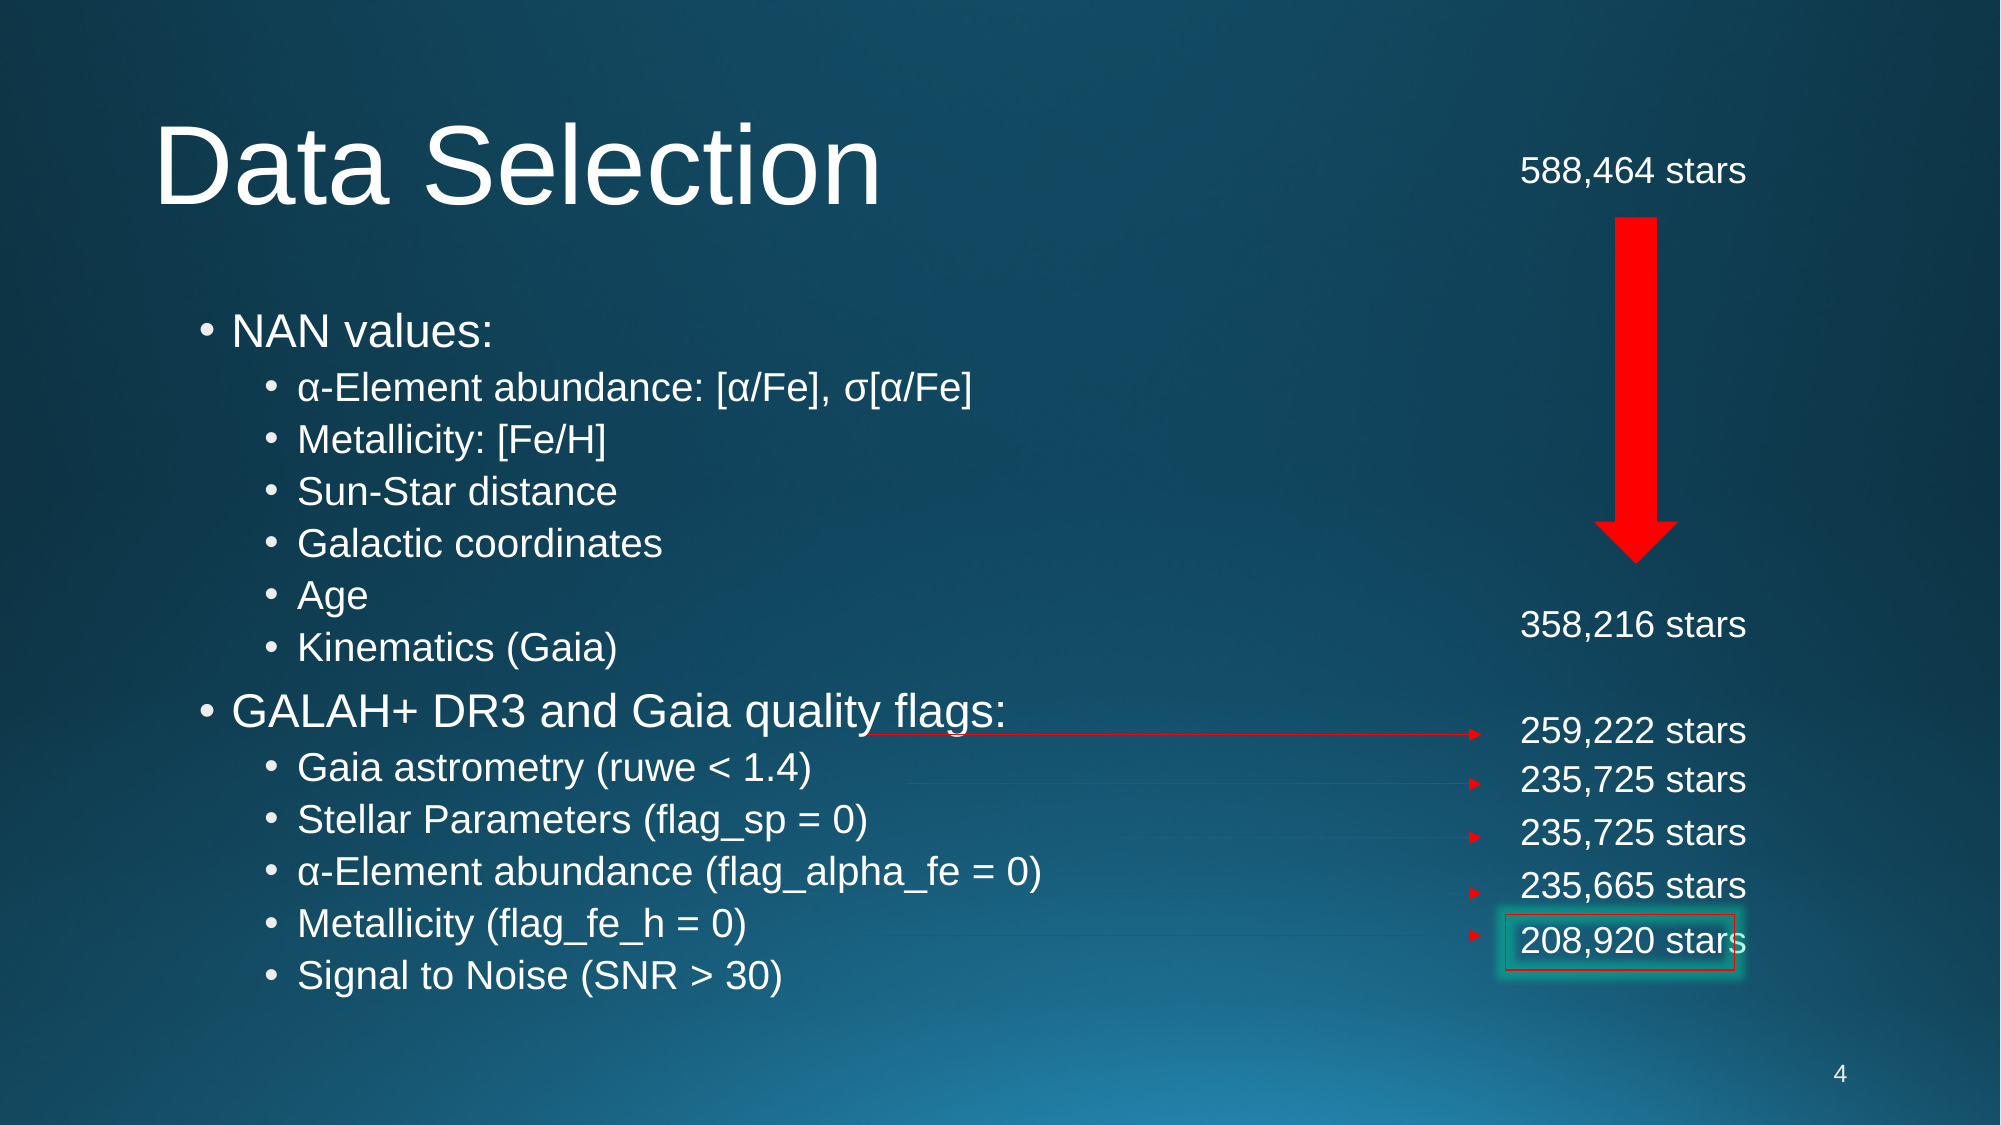

# Data Selection
588,464 stars

NAN values:
α-Element abundance: [α/Fe], σ[α/Fe]
Metallicity: [Fe/H]
Sun-Star distance
Galactic coordinates
Age
Kinematics (Gaia)
GALAH+ DR3 and Gaia quality flags:
Gaia astrometry (ruwe < 1.4)
Stellar Parameters (flag_sp = 0)
α-Element abundance (flag_alpha_fe = 0)
Metallicity (flag_fe_h = 0)
Signal to Noise (SNR > 30)

358,216 stars
259,222 stars
235,725 stars
235,725 stars
235,665 stars
208,920 stars

4